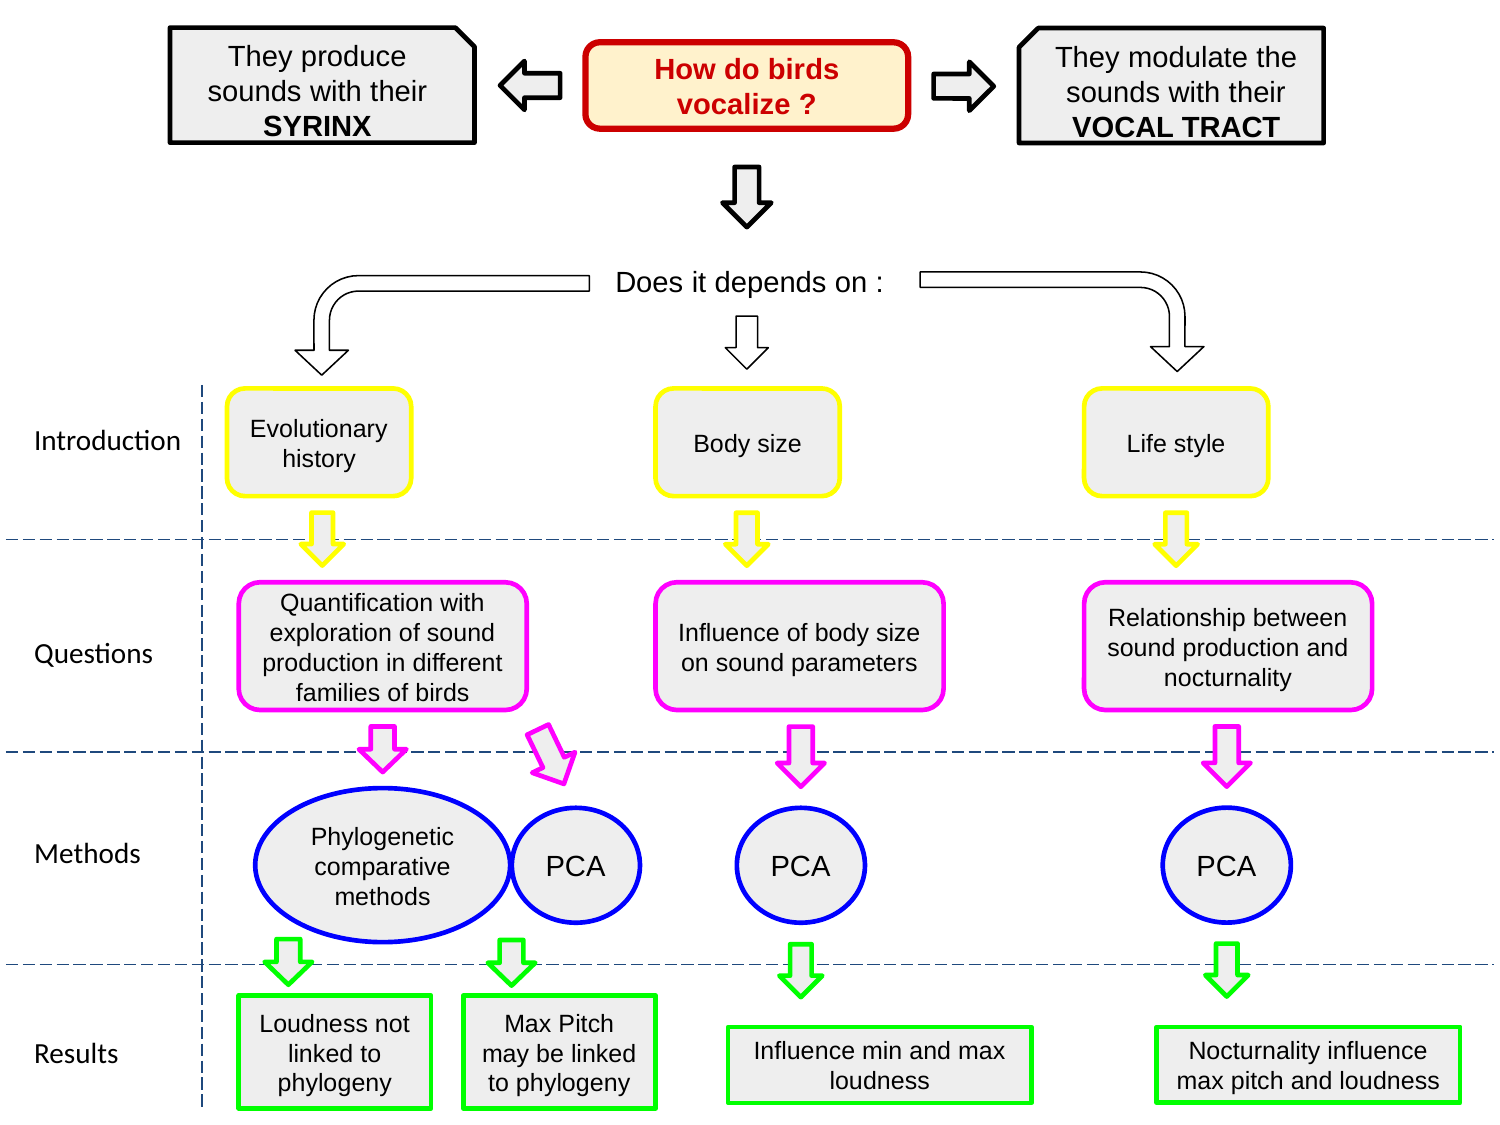

They produce sounds with their SYRINX
They modulate the sounds with their VOCAL TRACT
How do birds vocalize ?

Does it depends on :

Evolutionary history
Body size
Life style
Introduction

Quantification with exploration of sound production in different families of birds
Influence of body size on sound parameters
Relationship between sound production and nocturnality
Questions

PCA

Phylogenetic comparative methods

PCA

PCA
Methods

Loudness not linked to phylogeny

Max Pitch may be linked to phylogeny

Nocturnality influence max pitch and loudness

Influence min and max loudness
Results